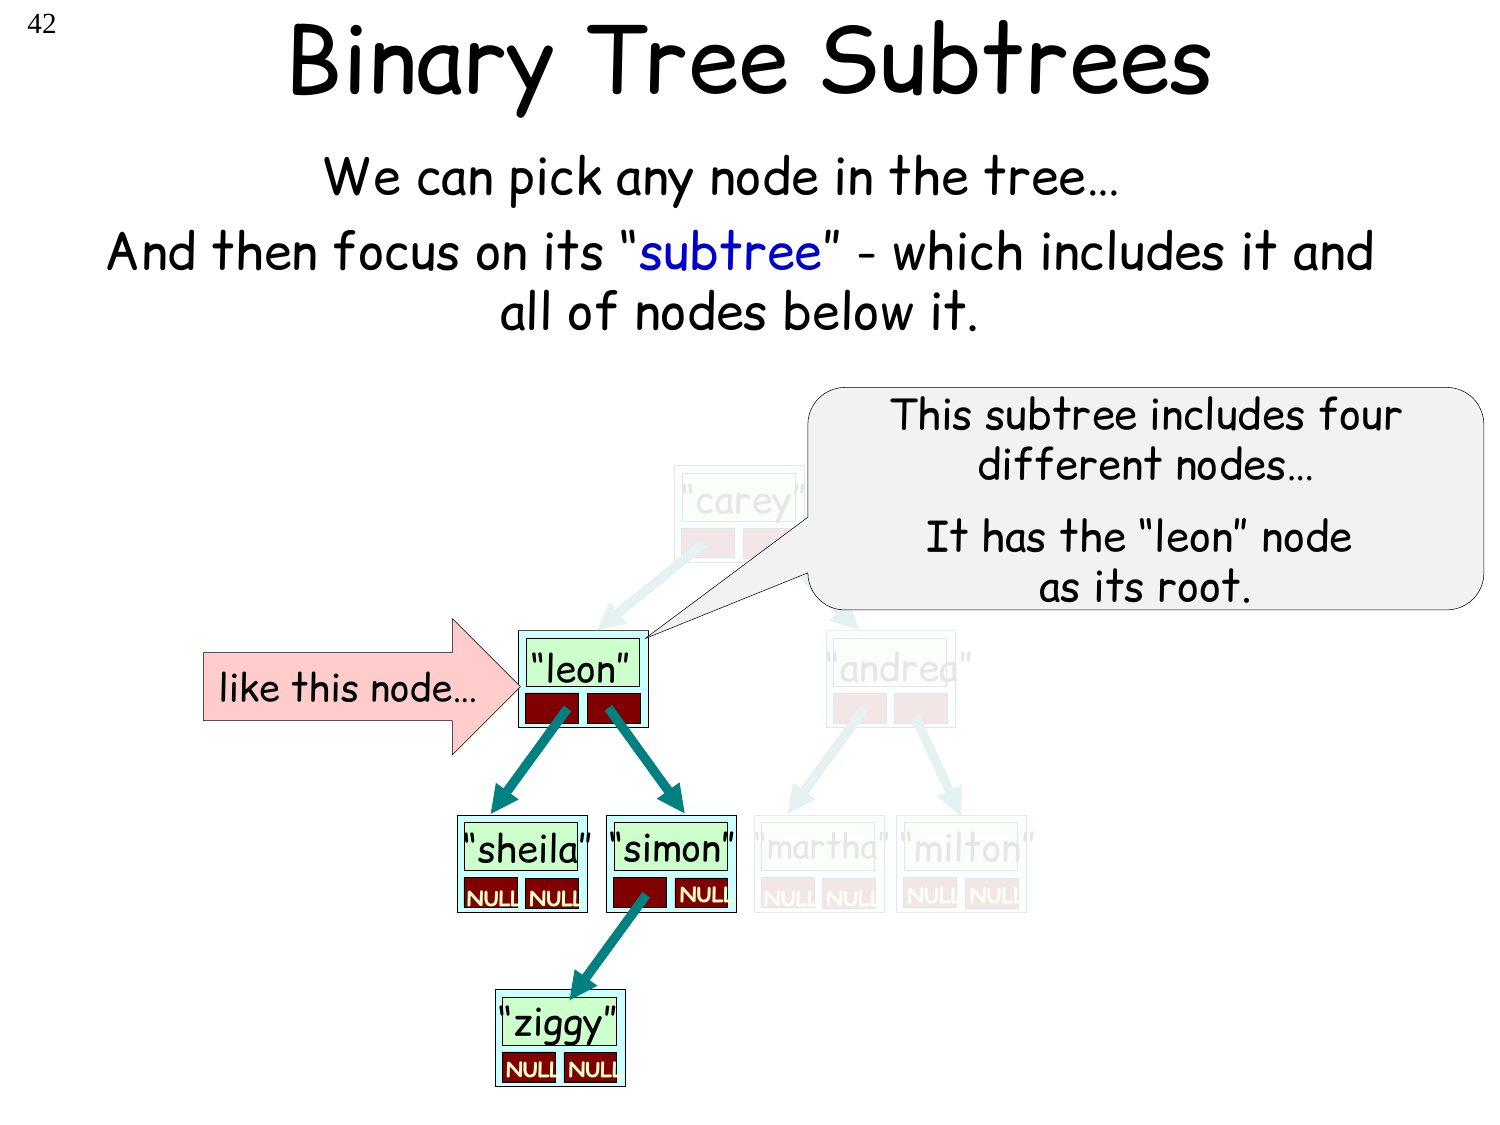

# Binary Tree Subtrees
42
We can pick any node in the tree…
And then focus on its “subtree” - which includes it and all of nodes below it.

This subtree includes four different nodes…
It has the “leon” node
as its root.

“carey”

like this node…

“andrea”
“leon”

“martha”
NULL
NULL

“milton”
NULL
NULL
“simon”
“sheila”
NULL
NULL
NULL

“ziggy”
NULL
NULL